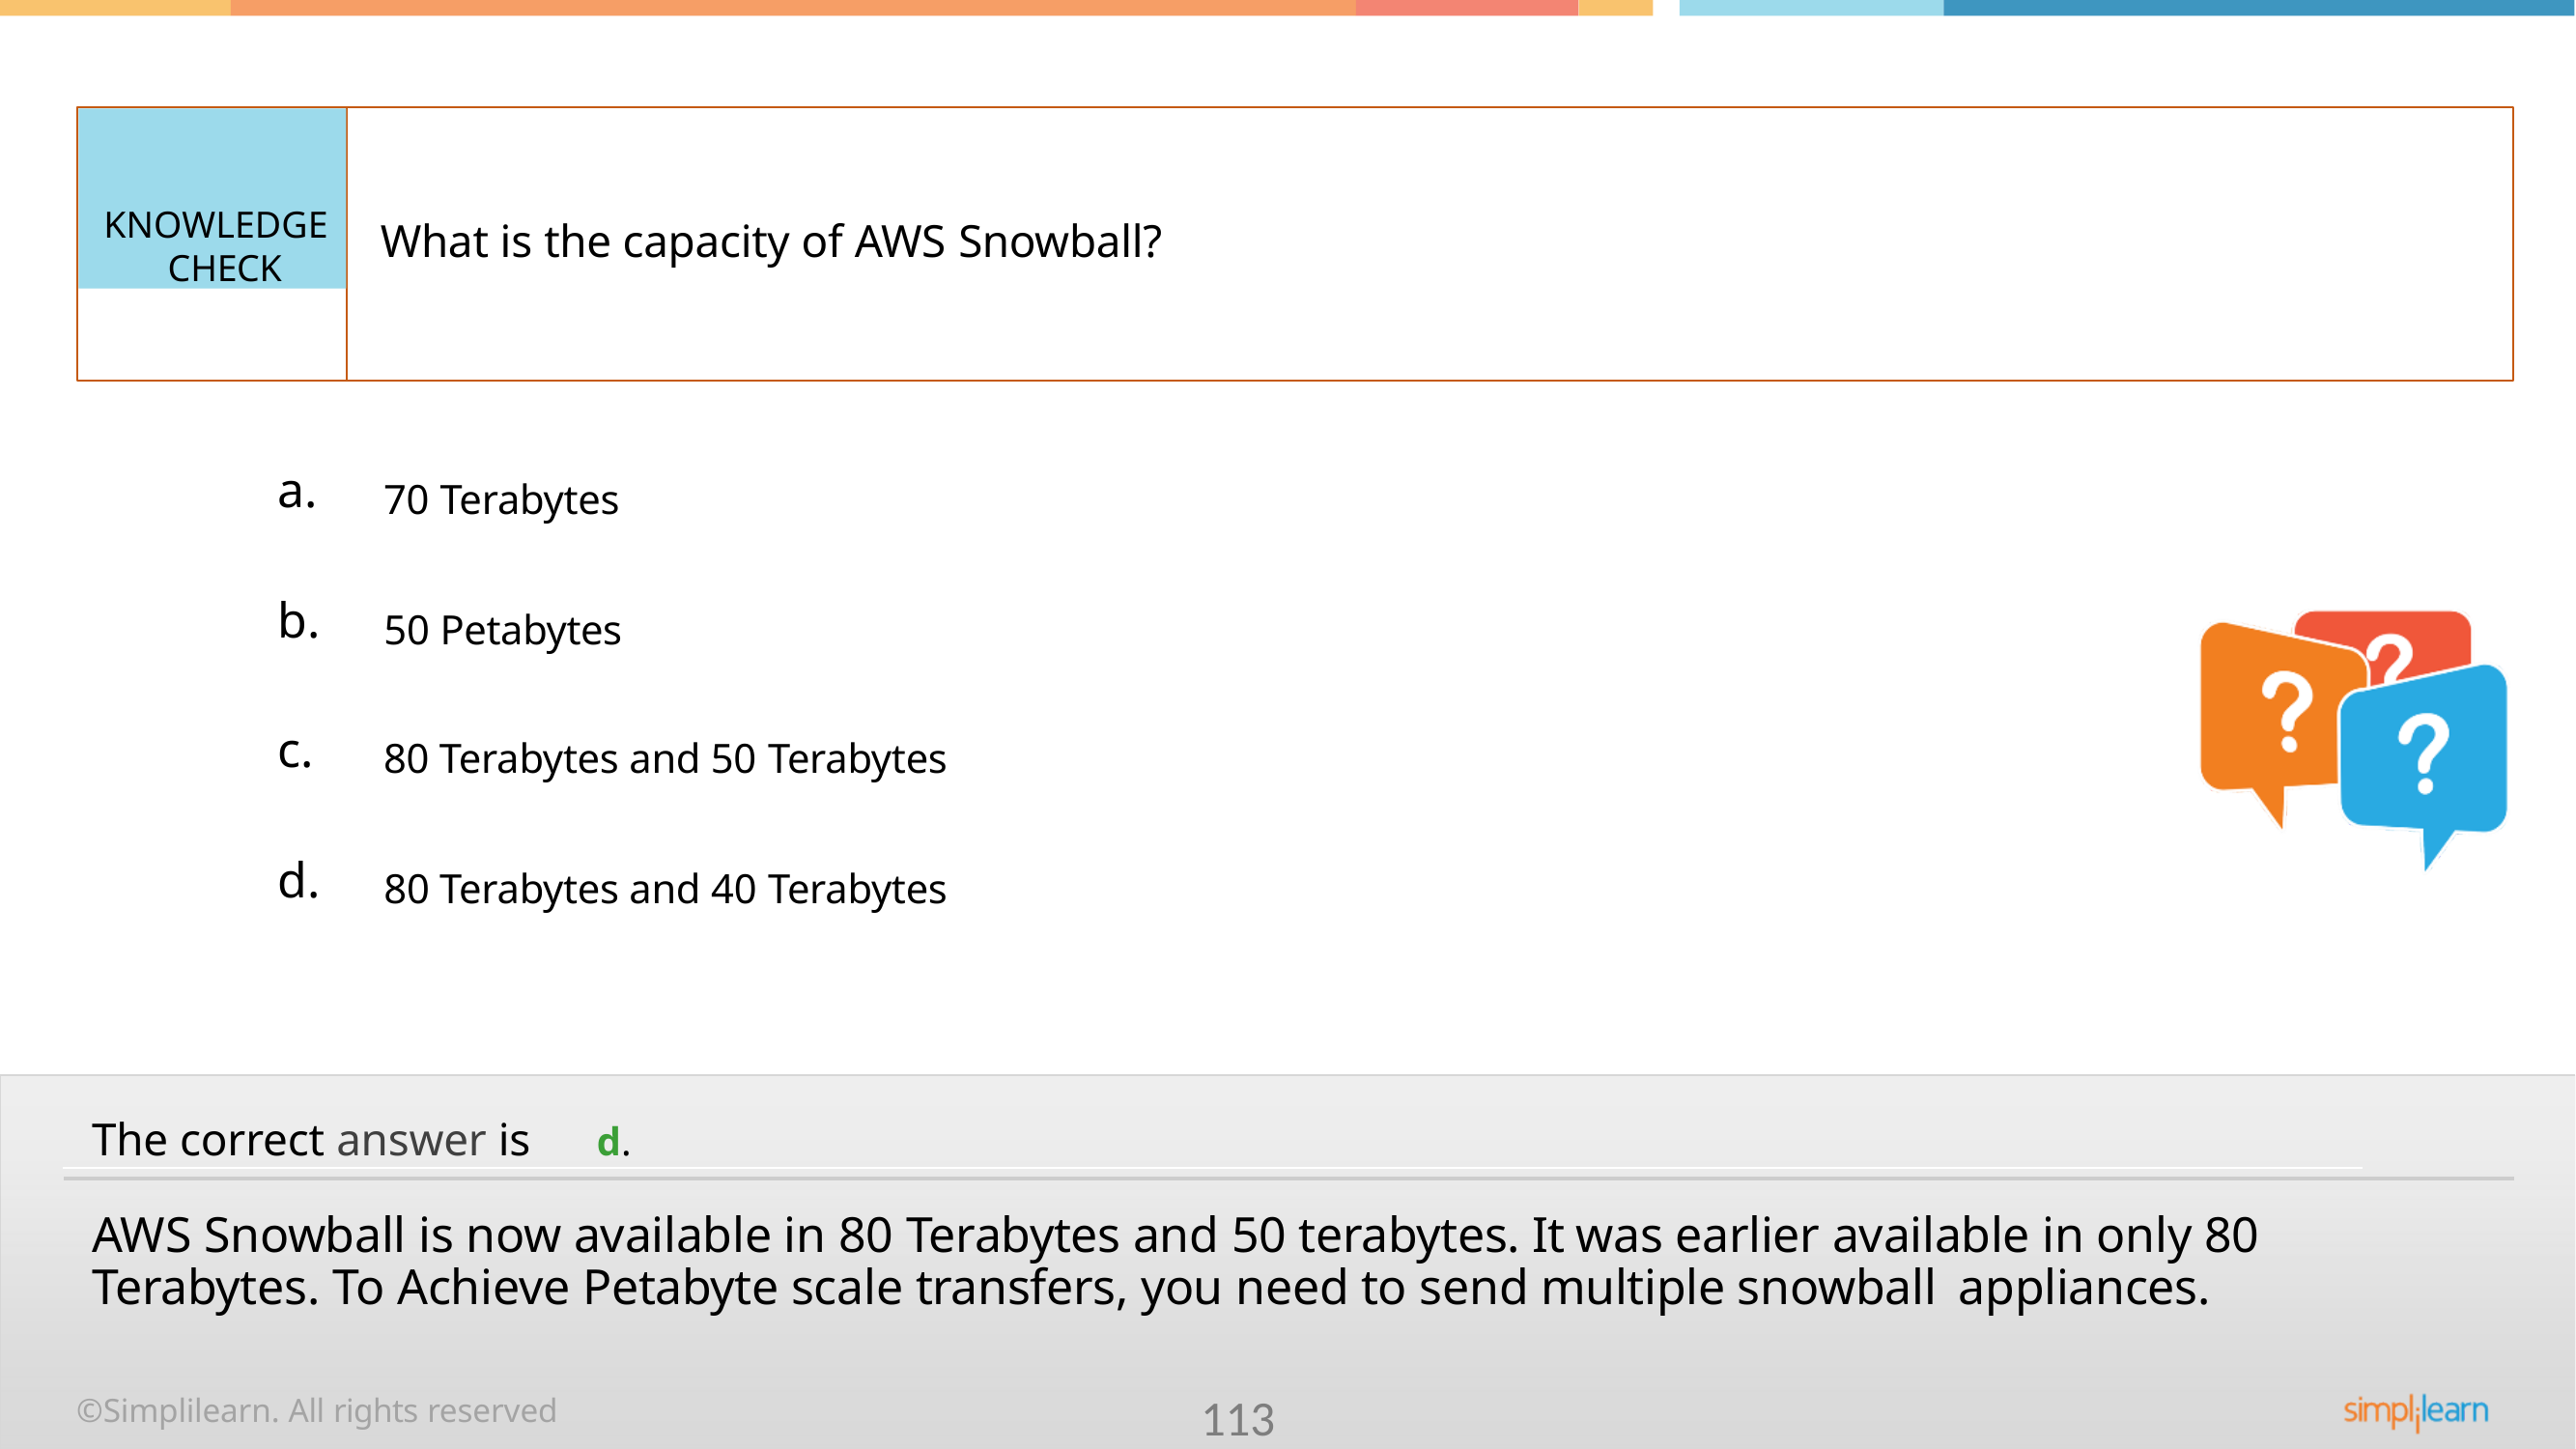

KNOWLEDGE  CHECK
What is the capacity of AWS Snowball?
a.
70 Terabytes
b.
50 Petabytes

c.
80 Terabytes and 50 Terabytes
d.
80 Terabytes and 40 Terabytes

The correct answer is	d.
AWS Snowball is now available in 80 Terabytes and 50 terabytes. It was earlier available in only 80  Terabytes. To Achieve Petabyte scale transfers, you need to send multiple snowball appliances.

©Simplilearn. All rights reserved

113